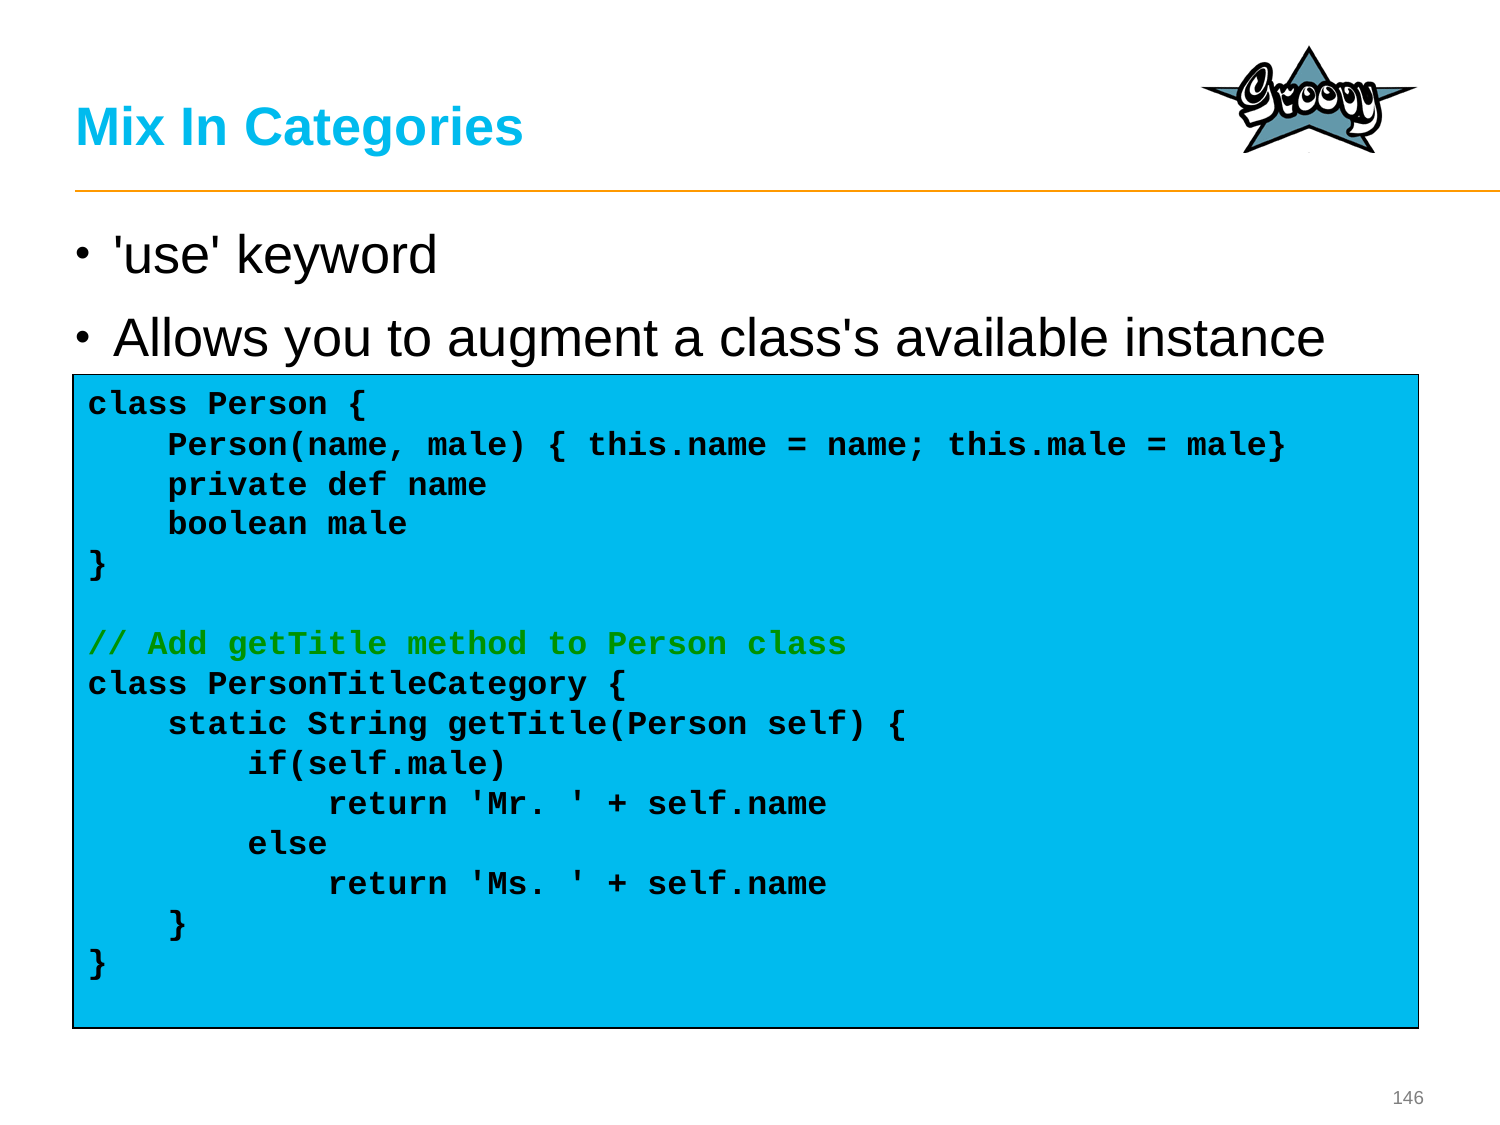

# Mix In Categories
'use' keyword
Allows you to augment a class's available instance methods.
class Person {
    Person(name, male) { this.name = name; this.male = male}
    private def name
    boolean male
}

// Add getTitle method to Person class
class PersonTitleCategory {
    static String getTitle(Person self) {
        if(self.male)
            return 'Mr. ' + self.name
        else
            return 'Ms. ' + self.name
    }
}